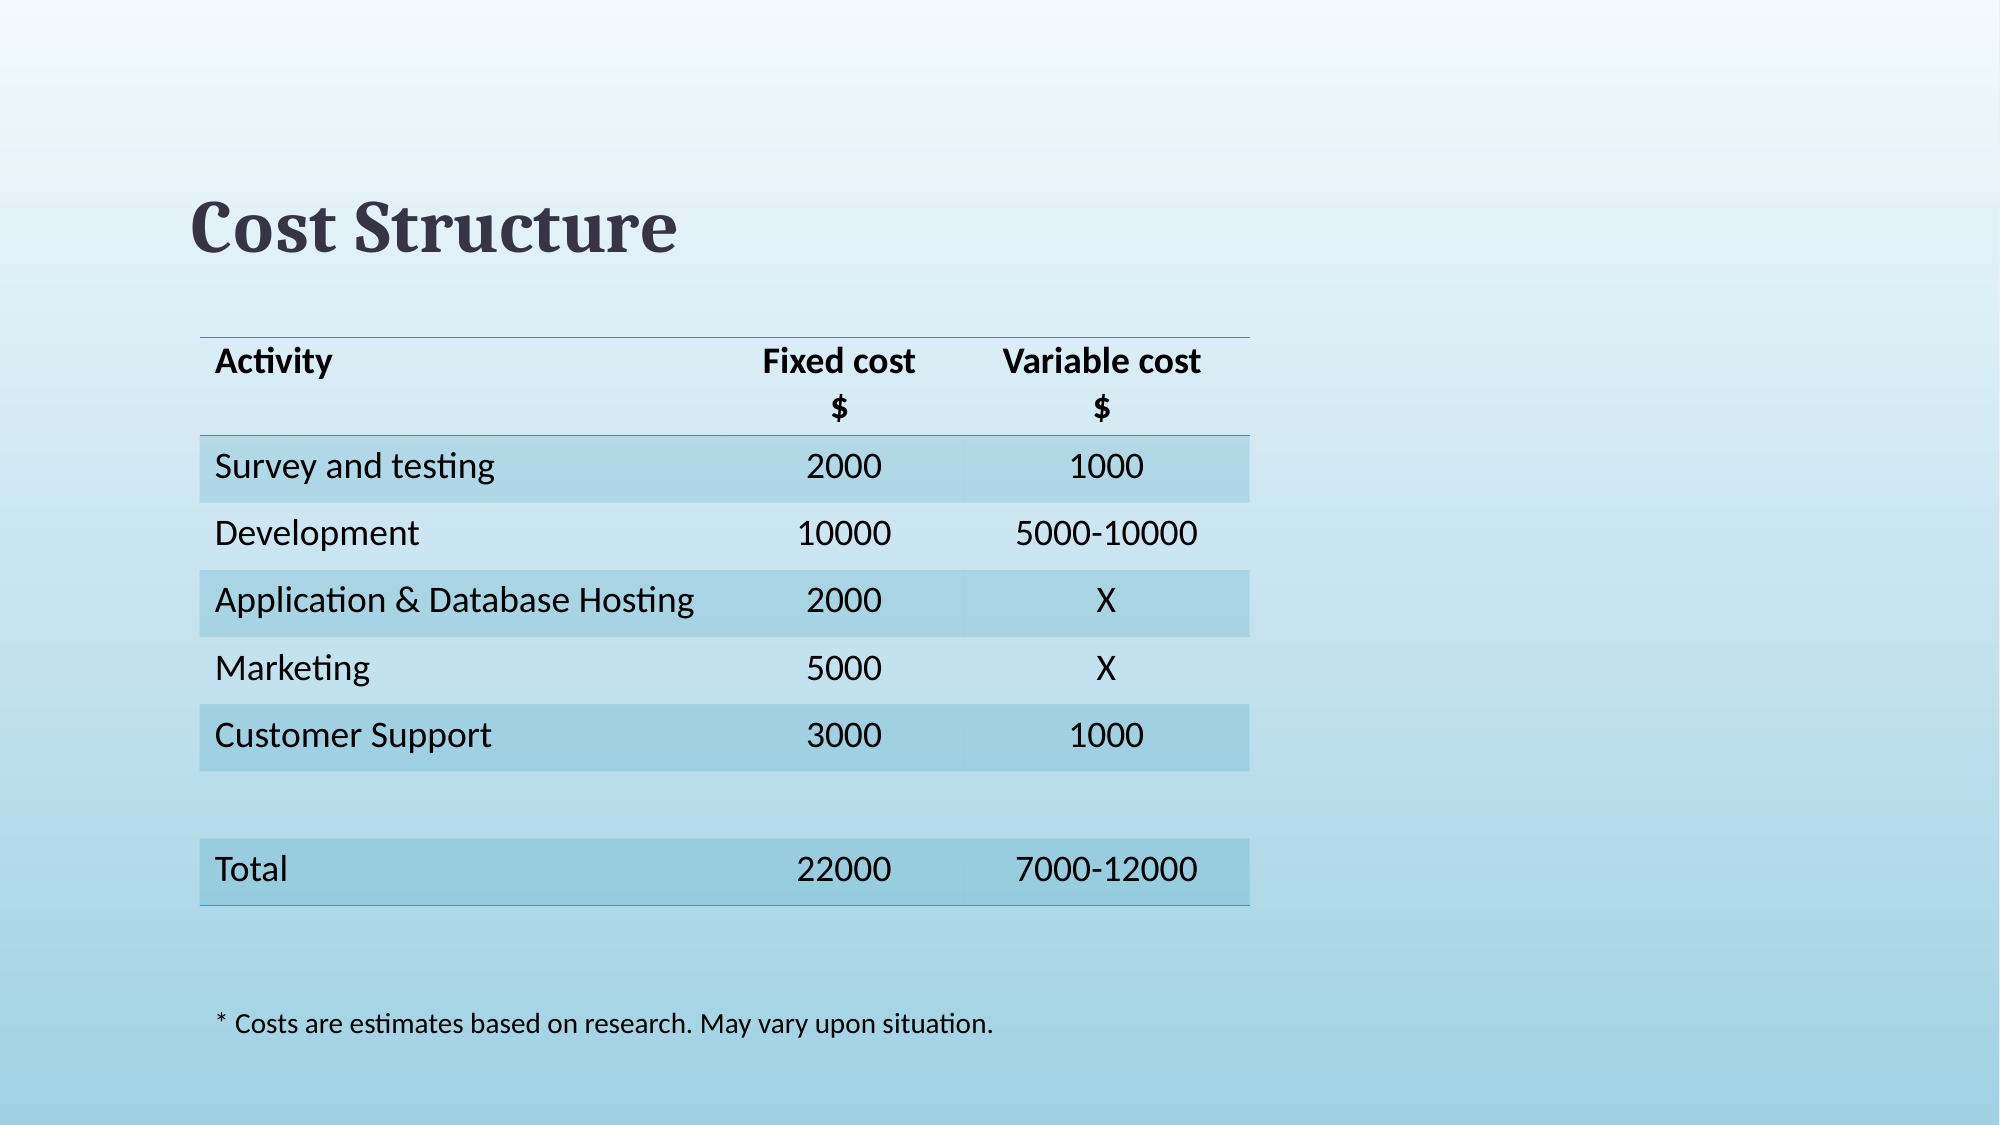

# Cost Structure
| Activity | Fixed cost $ | Variable cost $ |
| --- | --- | --- |
| Survey and testing | 2000 | 1000 |
| Development | 10000 | 5000-10000 |
| Application & Database Hosting | 2000 | X |
| Marketing | 5000 | X |
| Customer Support | 3000 | 1000 |
|  |  |  |
| Total | 22000 | 7000-12000 |
* Costs are estimates based on research. May vary upon situation.